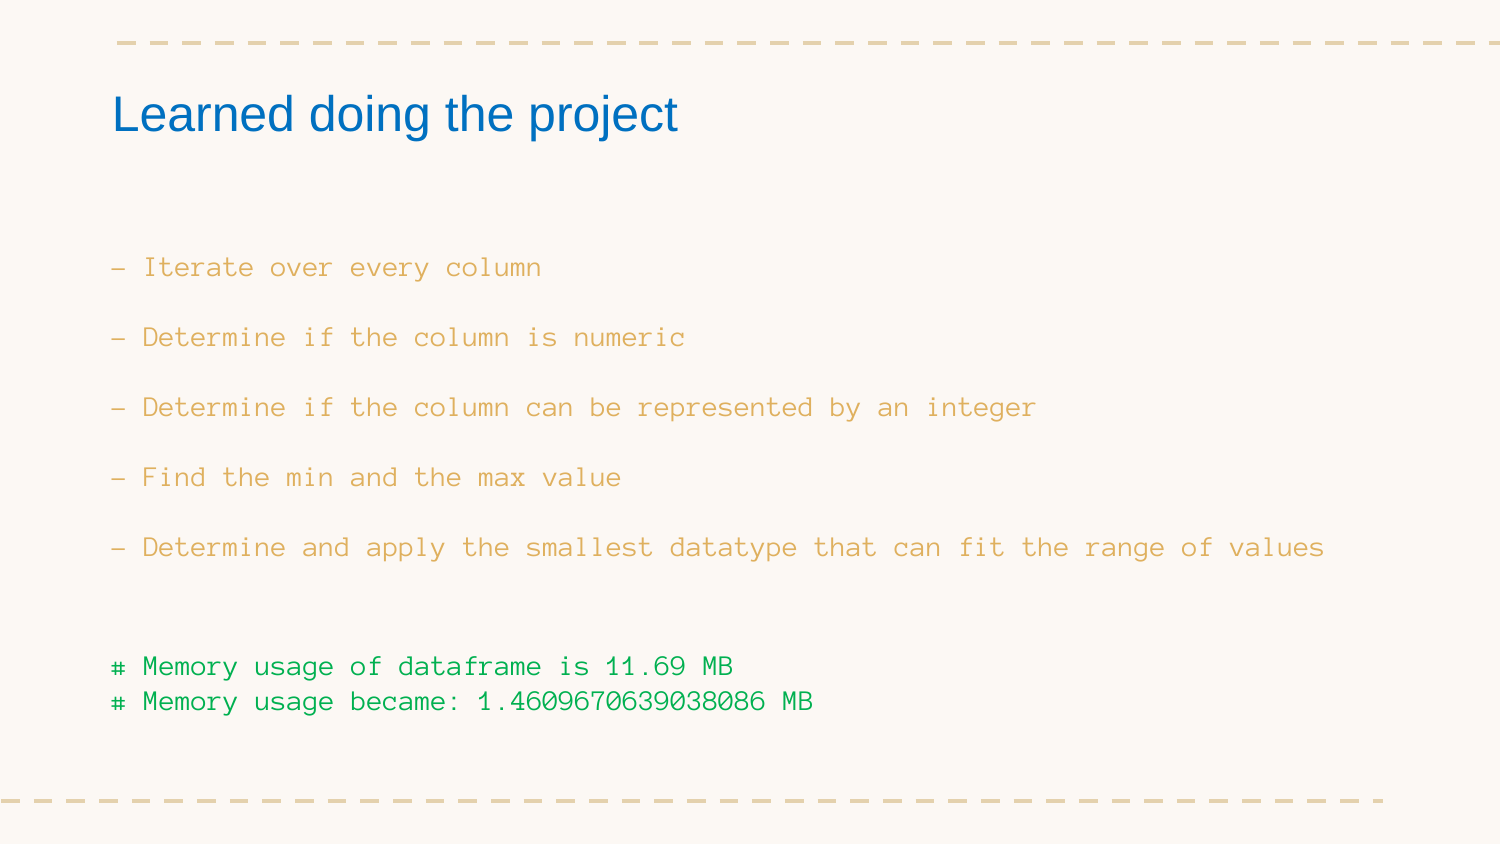

# Learned doing the project
- Iterate over every column
- Determine if the column is numeric
- Determine if the column can be represented by an integer
- Find the min and the max value
- Determine and apply the smallest datatype that can fit the range of values
# Memory usage of dataframe is 11.69 MB
# Memory usage became: 1.4609670639038086 MB